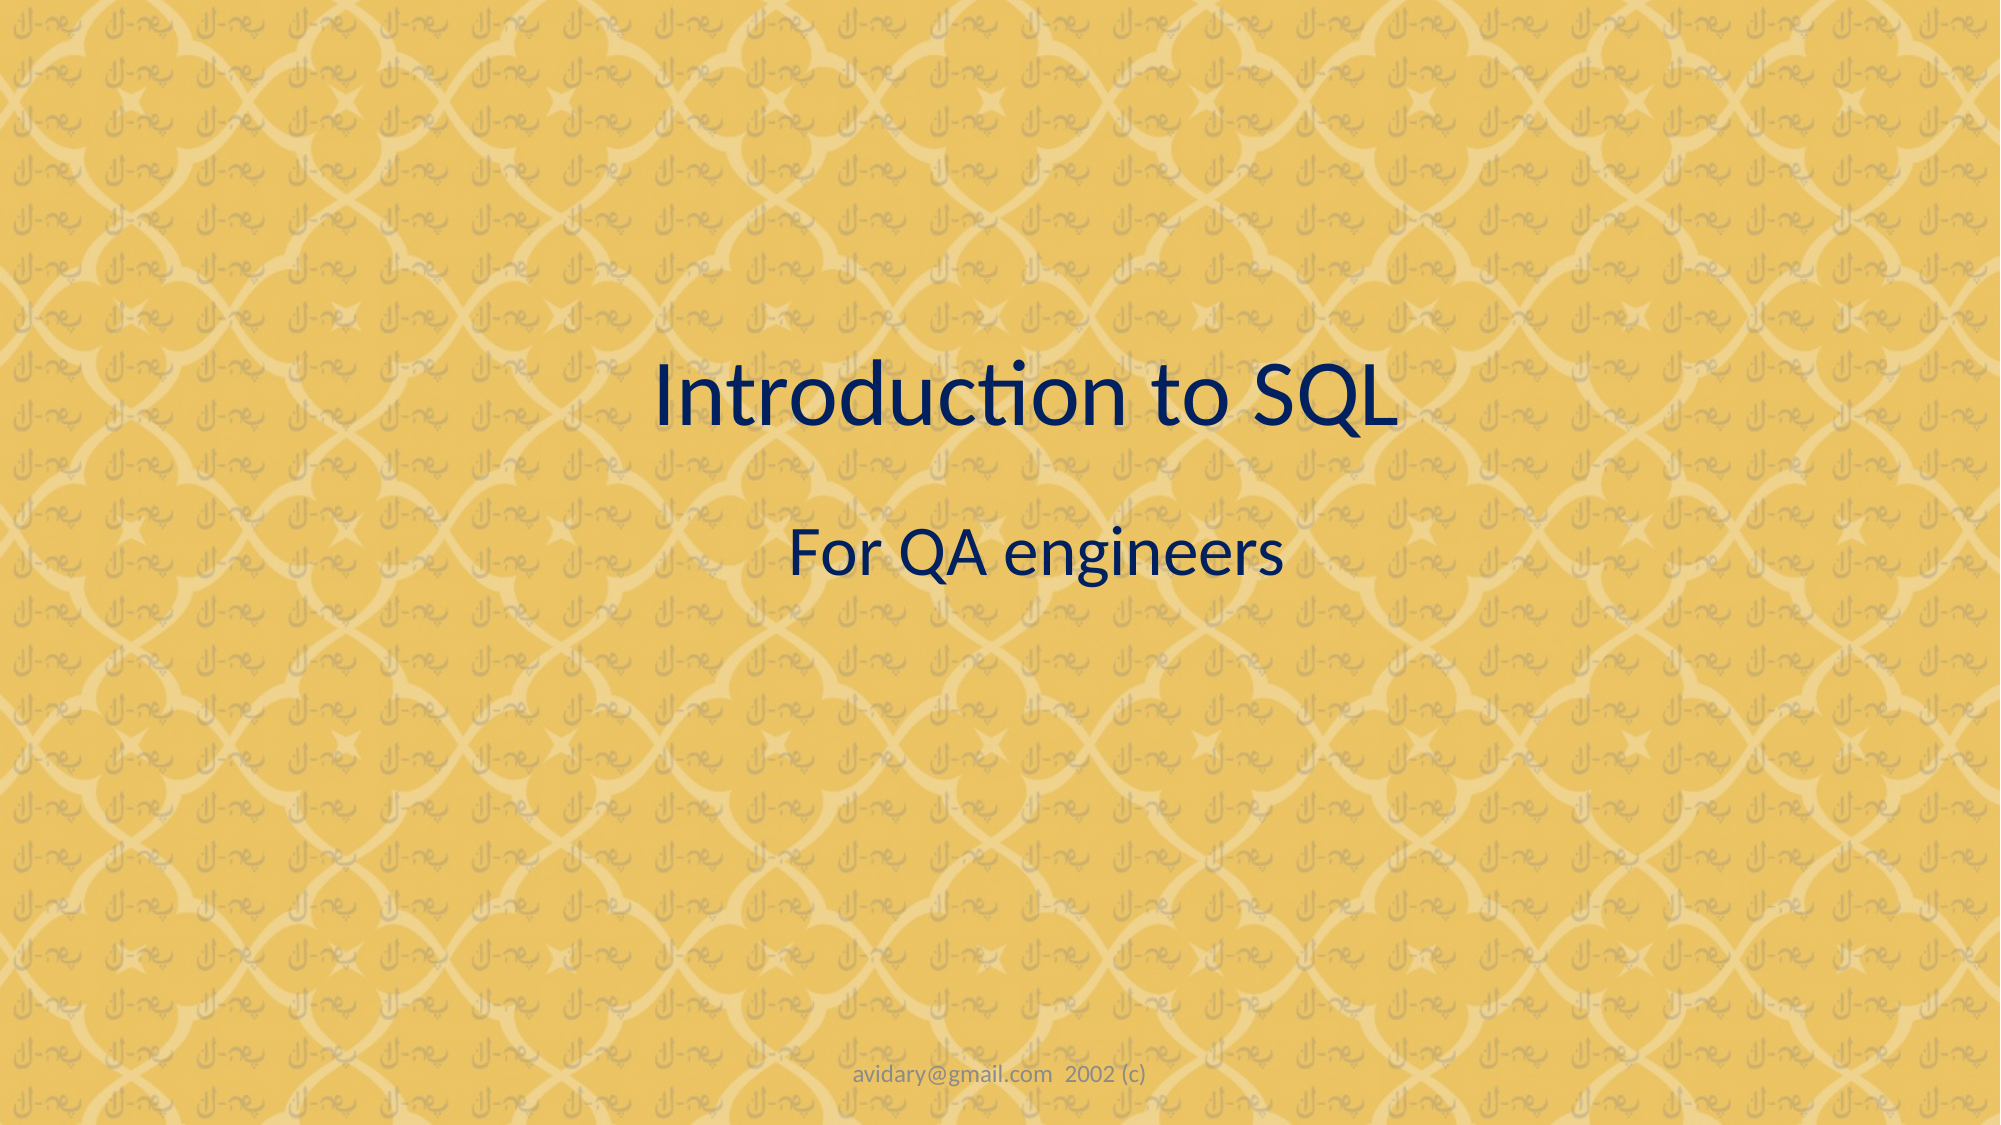

# Introduction to SQL For QA engineers
avidary@gmail.com  2002 (c)